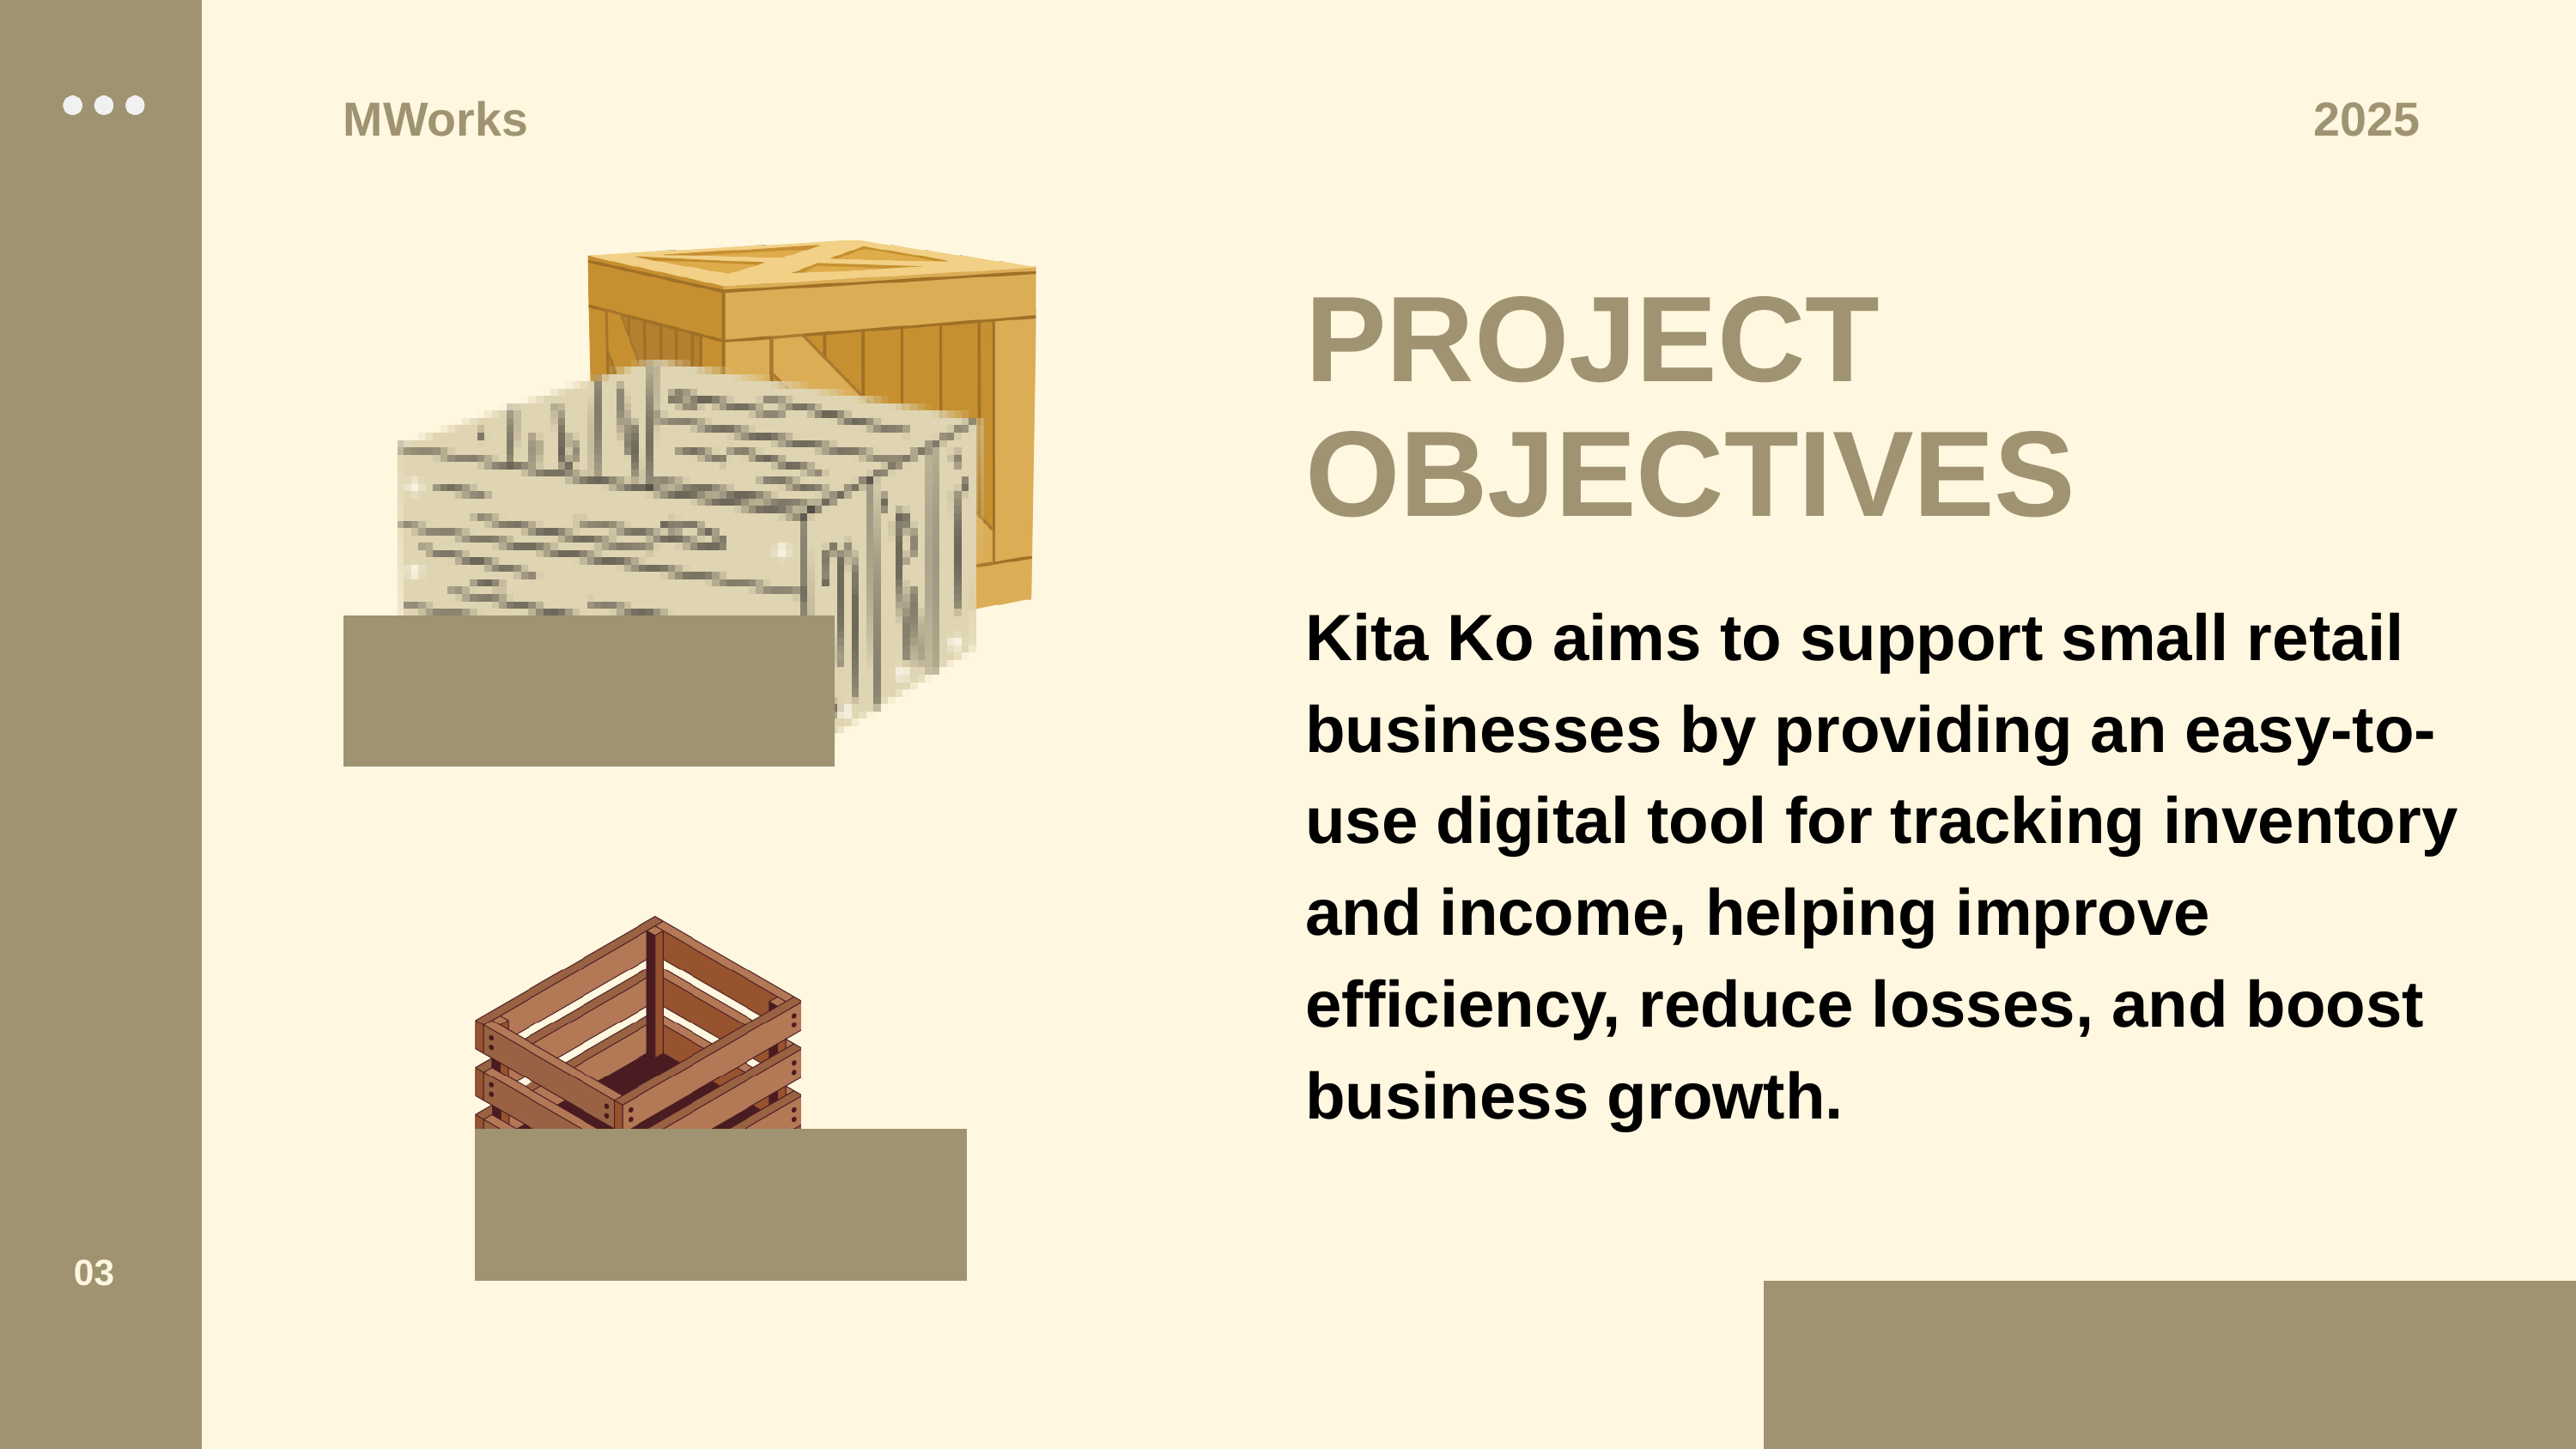

MWorks
2025

PROJECT OBJECTIVES

Kita Ko aims to support small retail businesses by providing an easy-to-use digital tool for tracking inventory and income, helping improve efficiency, reduce losses, and boost business growth.

03